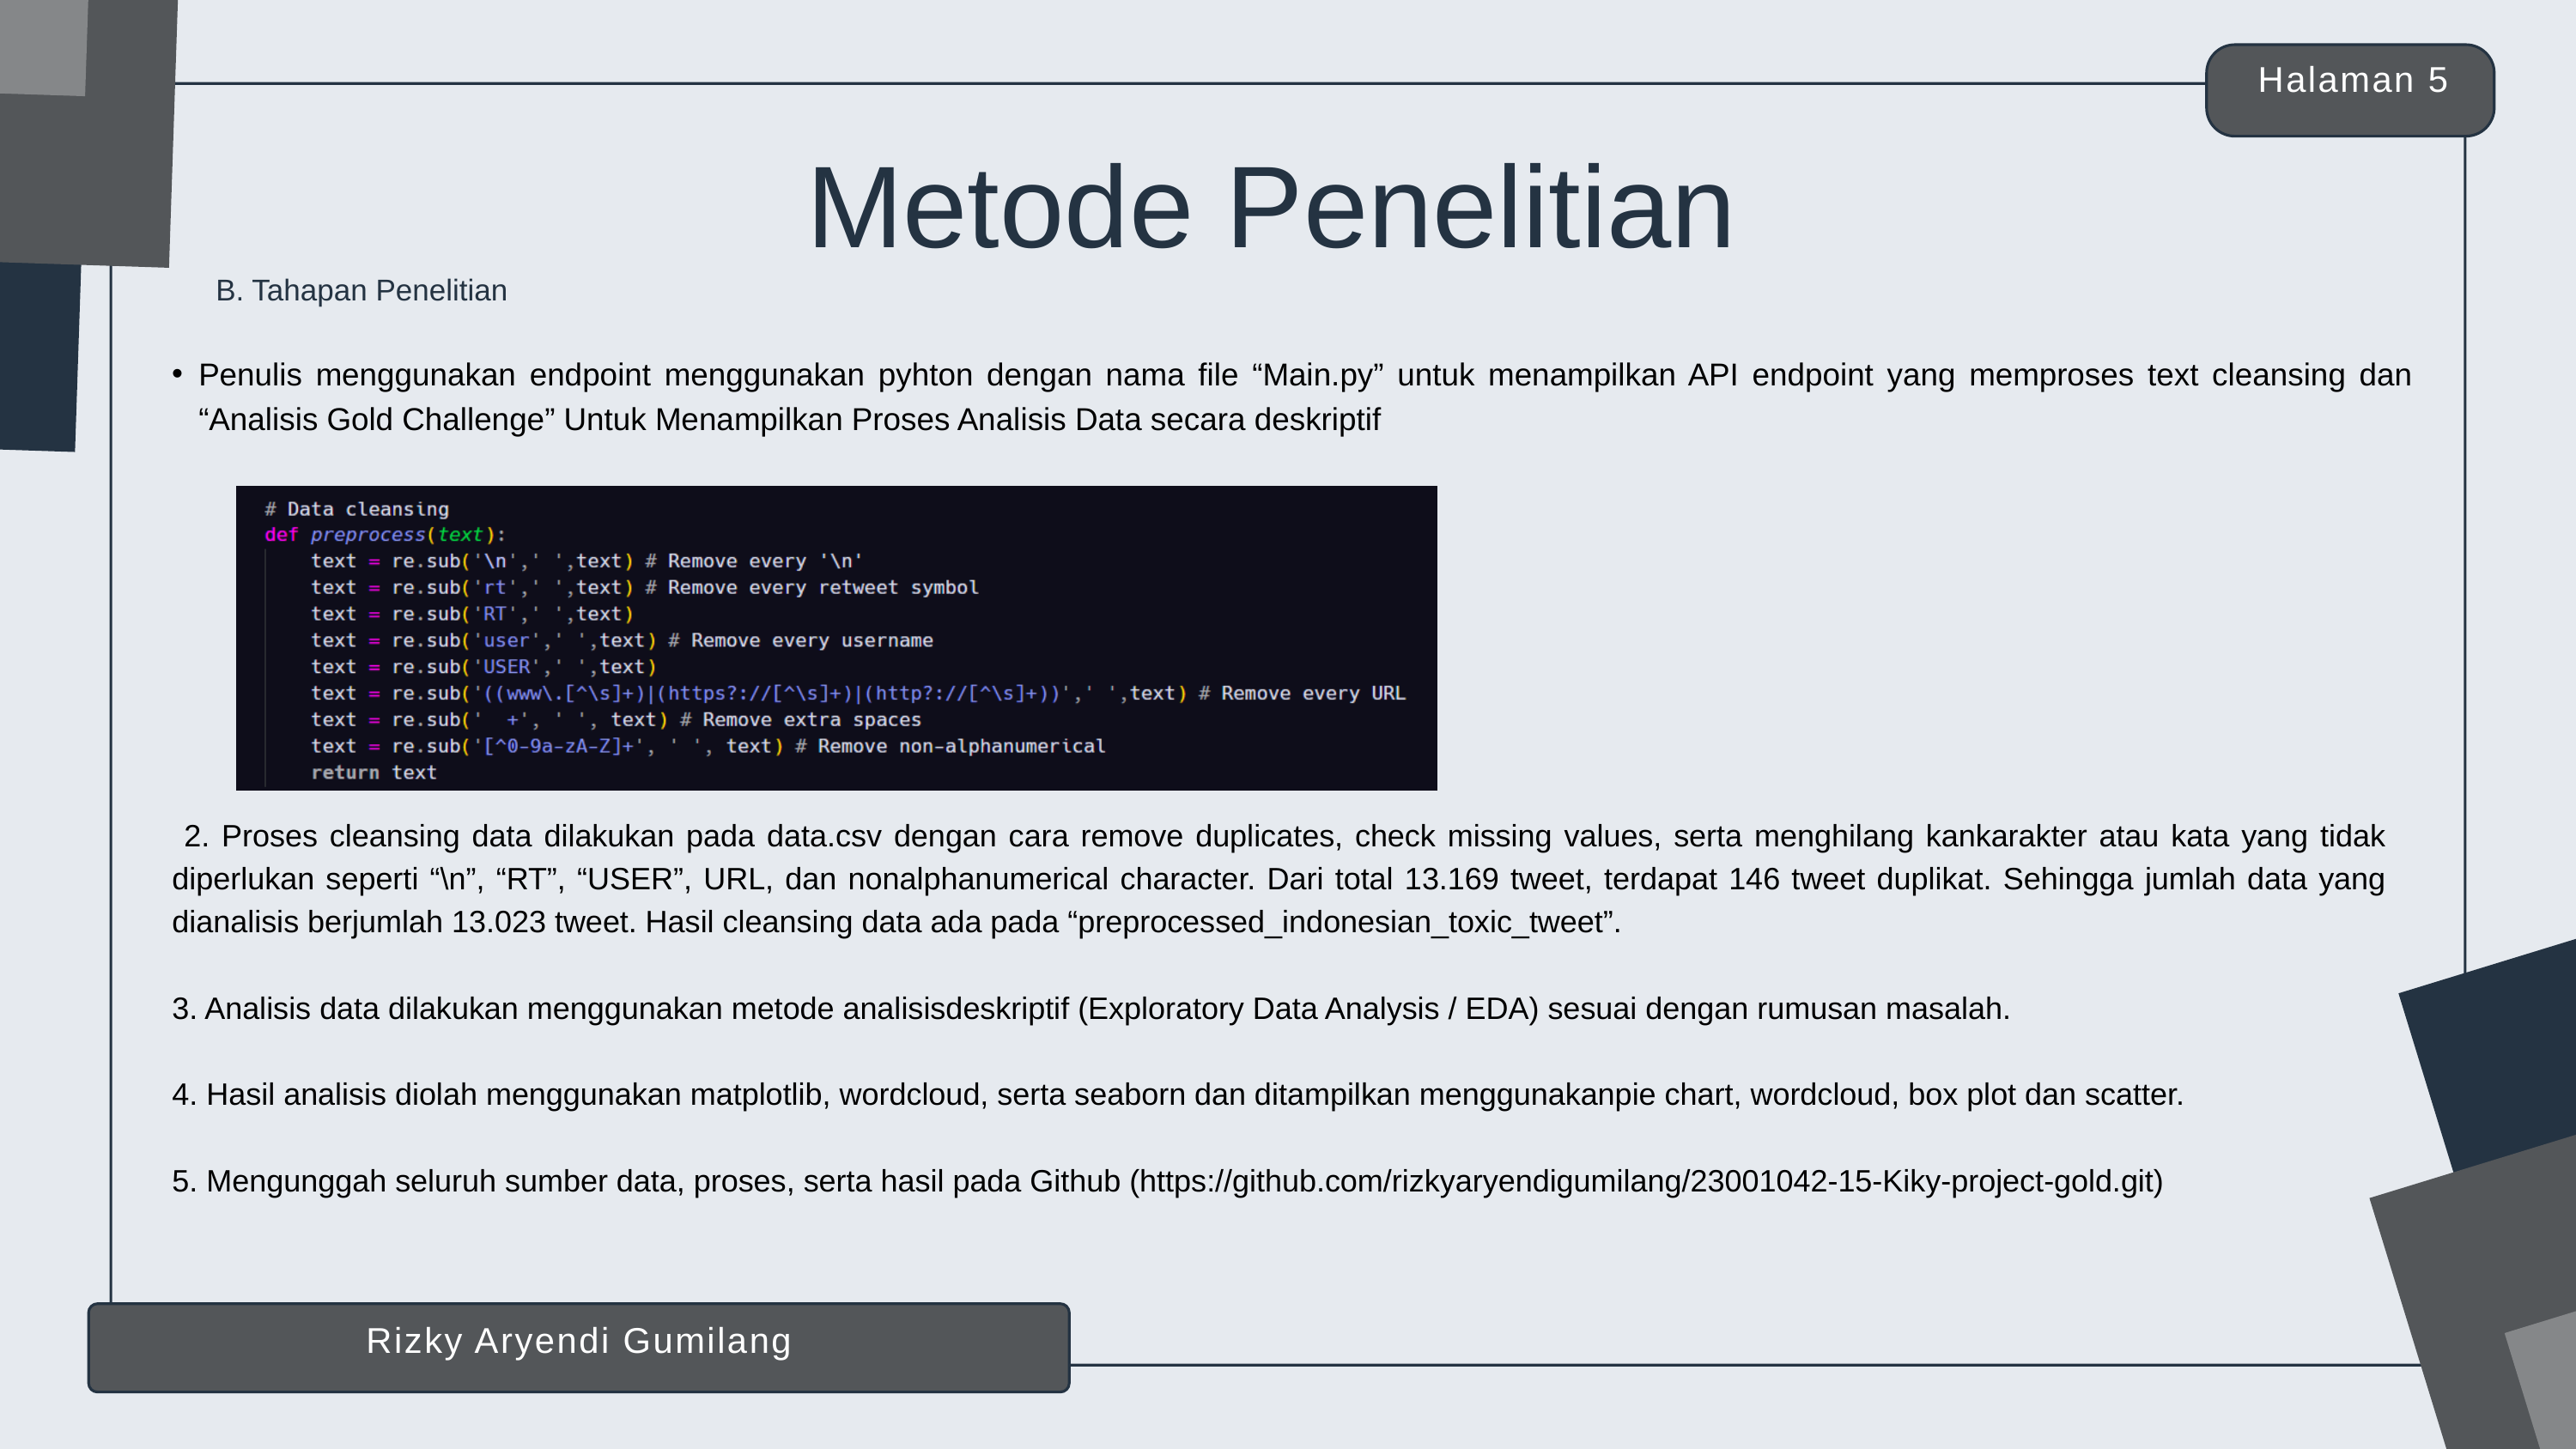

Halaman 5

Metode Penelitian
B. Tahapan Penelitian

Penulis menggunakan endpoint menggunakan pyhton dengan nama file “Main.py” untuk menampilkan API endpoint yang memproses text cleansing dan “Analisis Gold Challenge” Untuk Menampilkan Proses Analisis Data secara deskriptif

 2. Proses cleansing data dilakukan pada data.csv dengan cara remove duplicates, check missing values, serta menghilang kankarakter atau kata yang tidak diperlukan seperti “\n”, “RT”, “USER”, URL, dan nonalphanumerical character. Dari total 13.169 tweet, terdapat 146 tweet duplikat. Sehingga jumlah data yang dianalisis berjumlah 13.023 tweet. Hasil cleansing data ada pada “preprocessed_indonesian_toxic_tweet”.

3. Analisis data dilakukan menggunakan metode analisisdeskriptif (Exploratory Data Analysis / EDA) sesuai dengan rumusan masalah.

4. Hasil analisis diolah menggunakan matplotlib, wordcloud, serta seaborn dan ditampilkan menggunakanpie chart, wordcloud, box plot dan scatter.

5. Mengunggah seluruh sumber data, proses, serta hasil pada Github (https://github.com/rizkyaryendigumilang/23001042-15-Kiky-project-gold.git)

Rizky Aryendi Gumilang